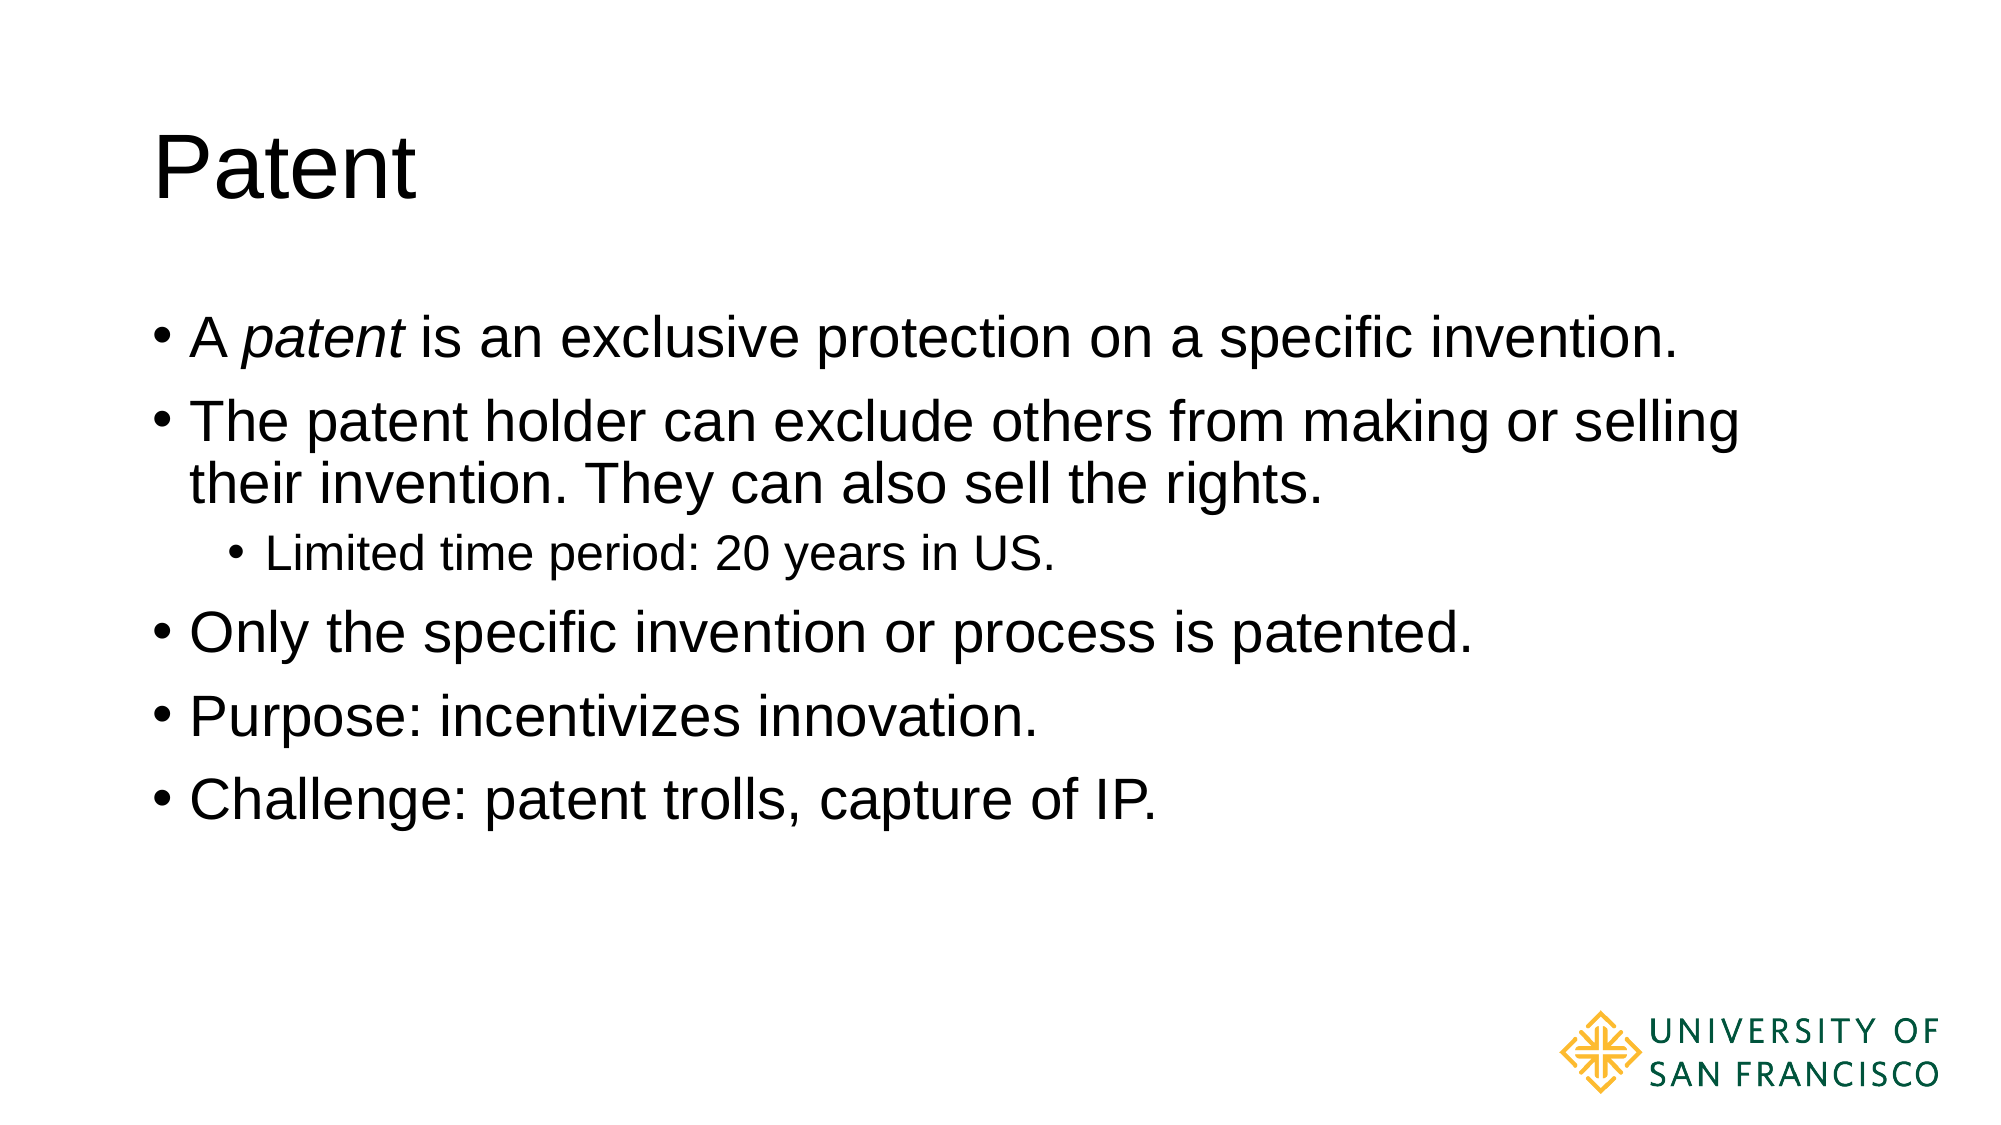

# Patent
A patent is an exclusive protection on a specific invention.
The patent holder can exclude others from making or selling their invention. They can also sell the rights.
Limited time period: 20 years in US.
Only the specific invention or process is patented.
Purpose: incentivizes innovation.
Challenge: patent trolls, capture of IP.